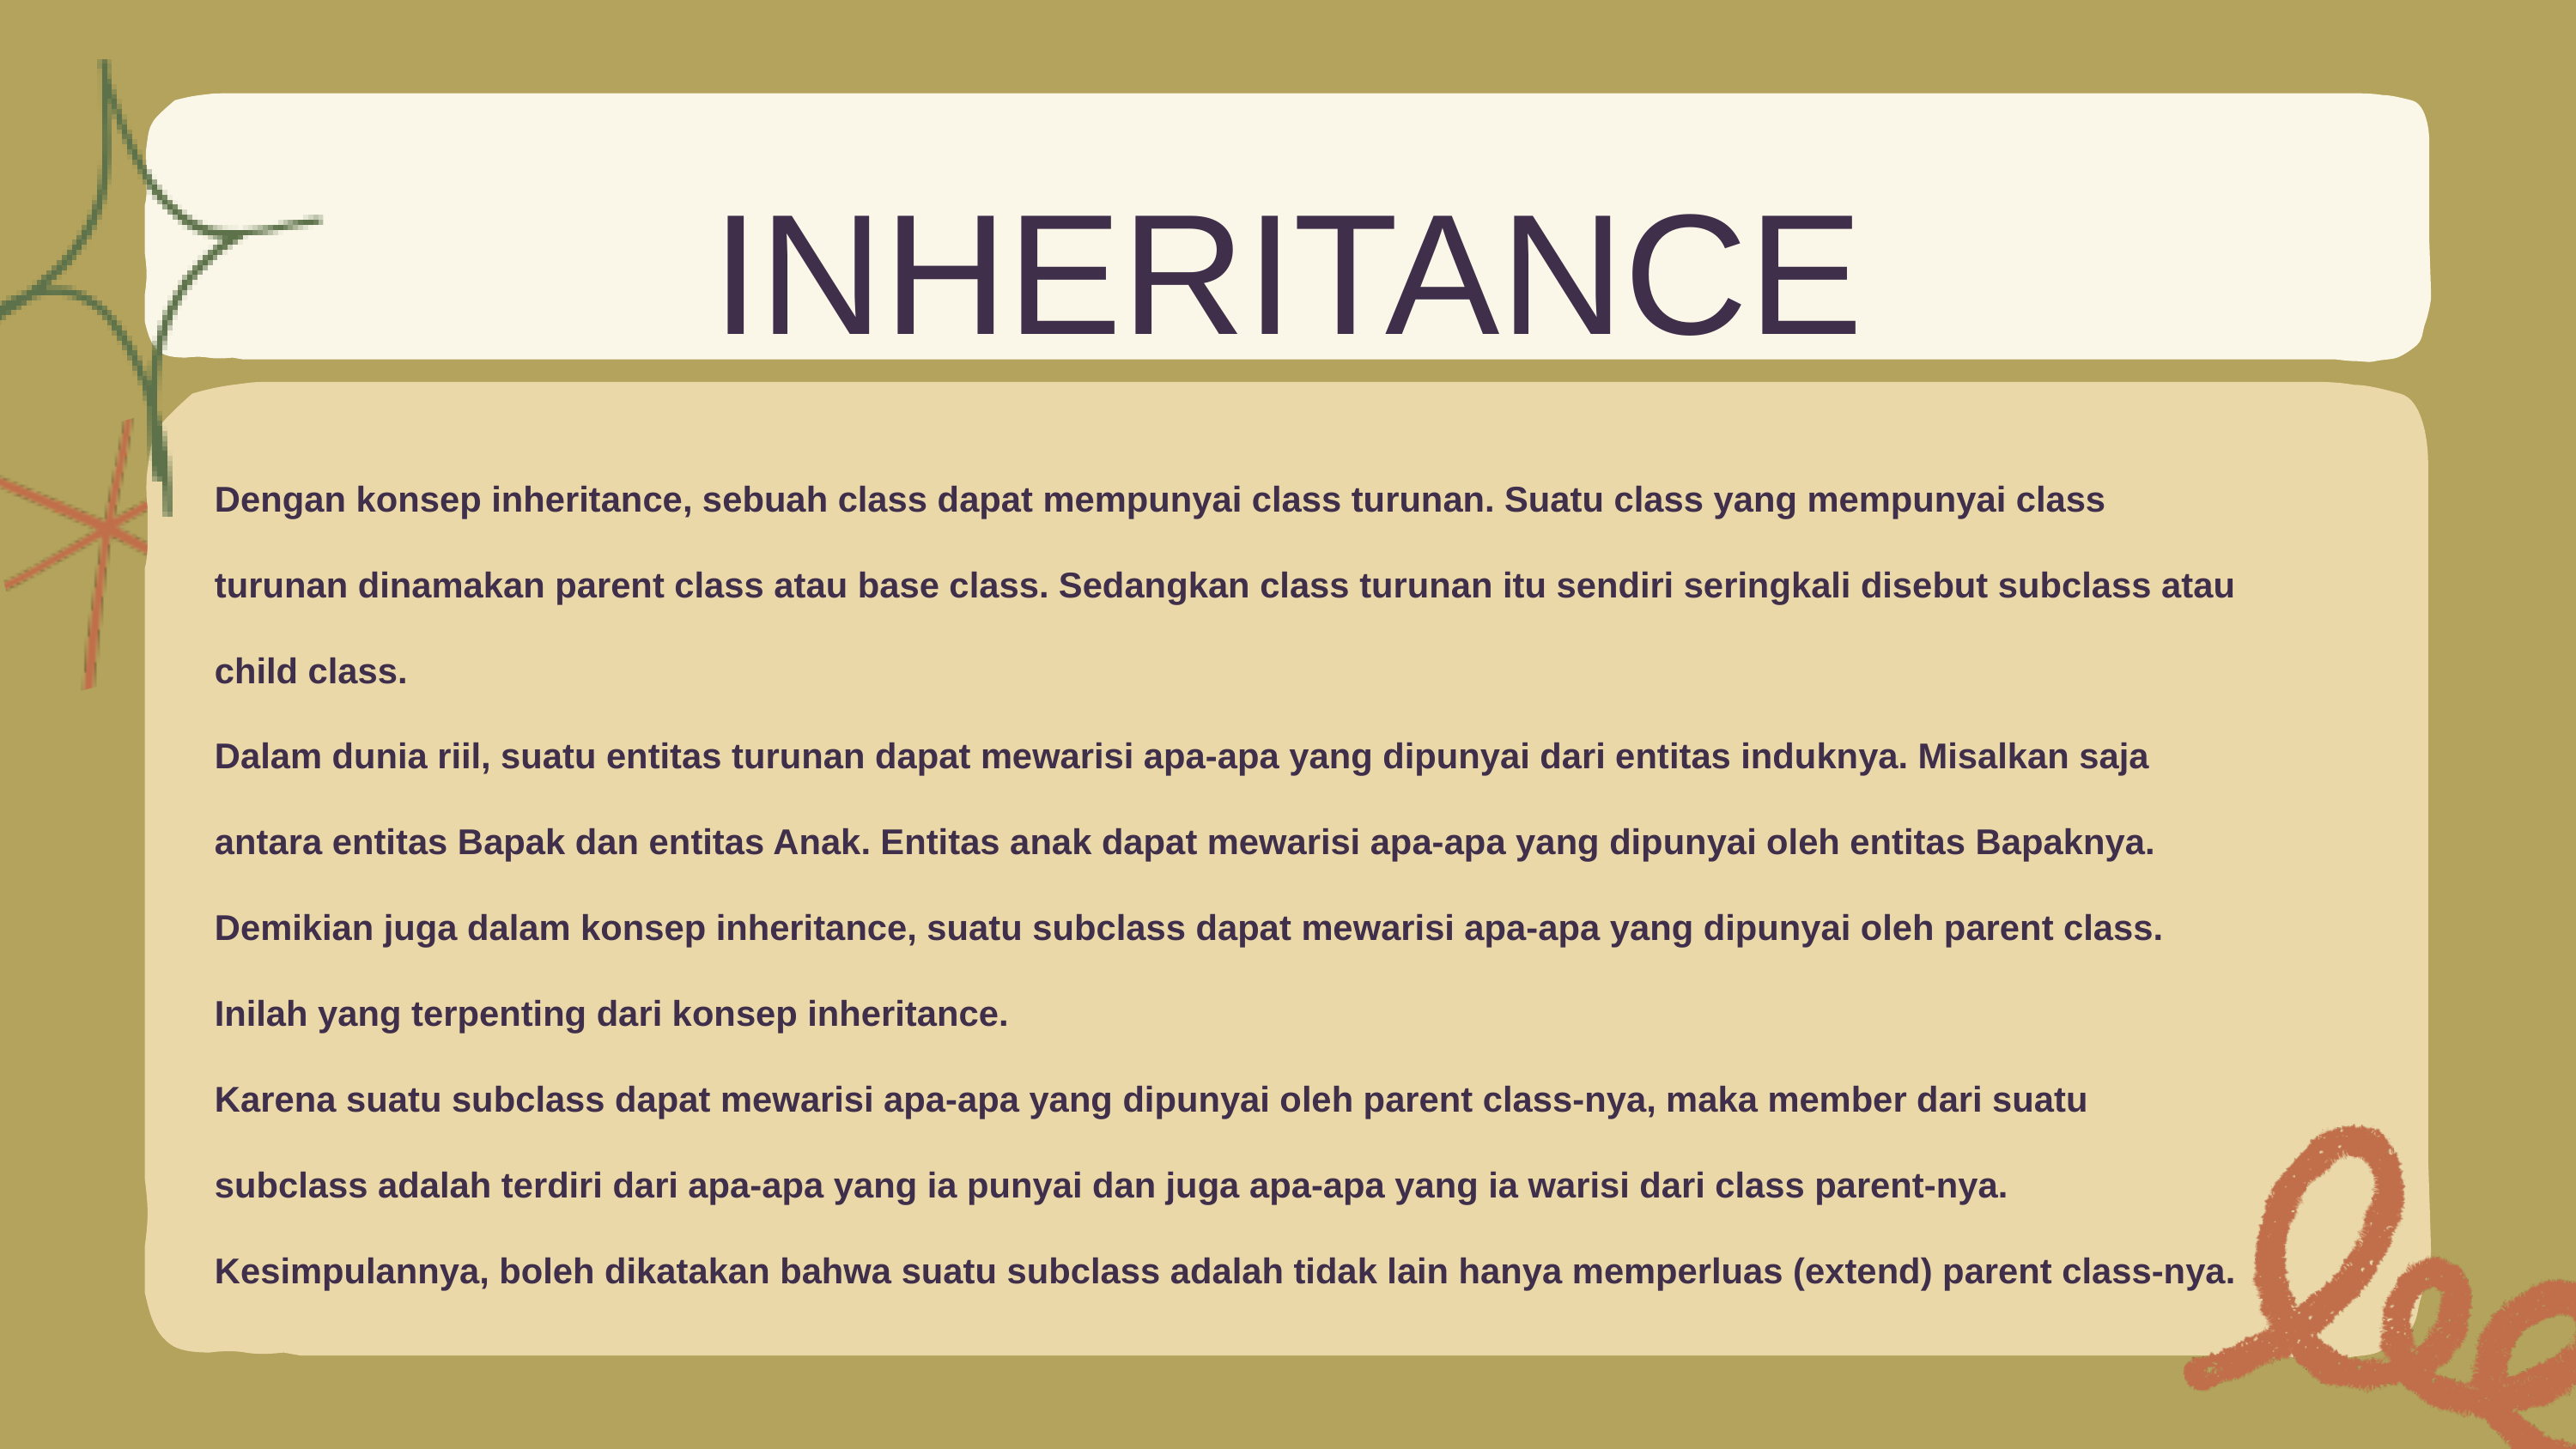

INHERITANCE

Dengan konsep inheritance, sebuah class dapat mempunyai class turunan. Suatu class yang mempunyai class turunan dinamakan parent class atau base class. Sedangkan class turunan itu sendiri seringkali disebut subclass atau child class.
Dalam dunia riil, suatu entitas turunan dapat mewarisi apa-apa yang dipunyai dari entitas induknya. Misalkan saja antara entitas Bapak dan entitas Anak. Entitas anak dapat mewarisi apa-apa yang dipunyai oleh entitas Bapaknya. Demikian juga dalam konsep inheritance, suatu subclass dapat mewarisi apa-apa yang dipunyai oleh parent class. Inilah yang terpenting dari konsep inheritance.
Karena suatu subclass dapat mewarisi apa-apa yang dipunyai oleh parent class-nya, maka member dari suatu subclass adalah terdiri dari apa-apa yang ia punyai dan juga apa-apa yang ia warisi dari class parent-nya. Kesimpulannya, boleh dikatakan bahwa suatu subclass adalah tidak lain hanya memperluas (extend) parent class-nya.